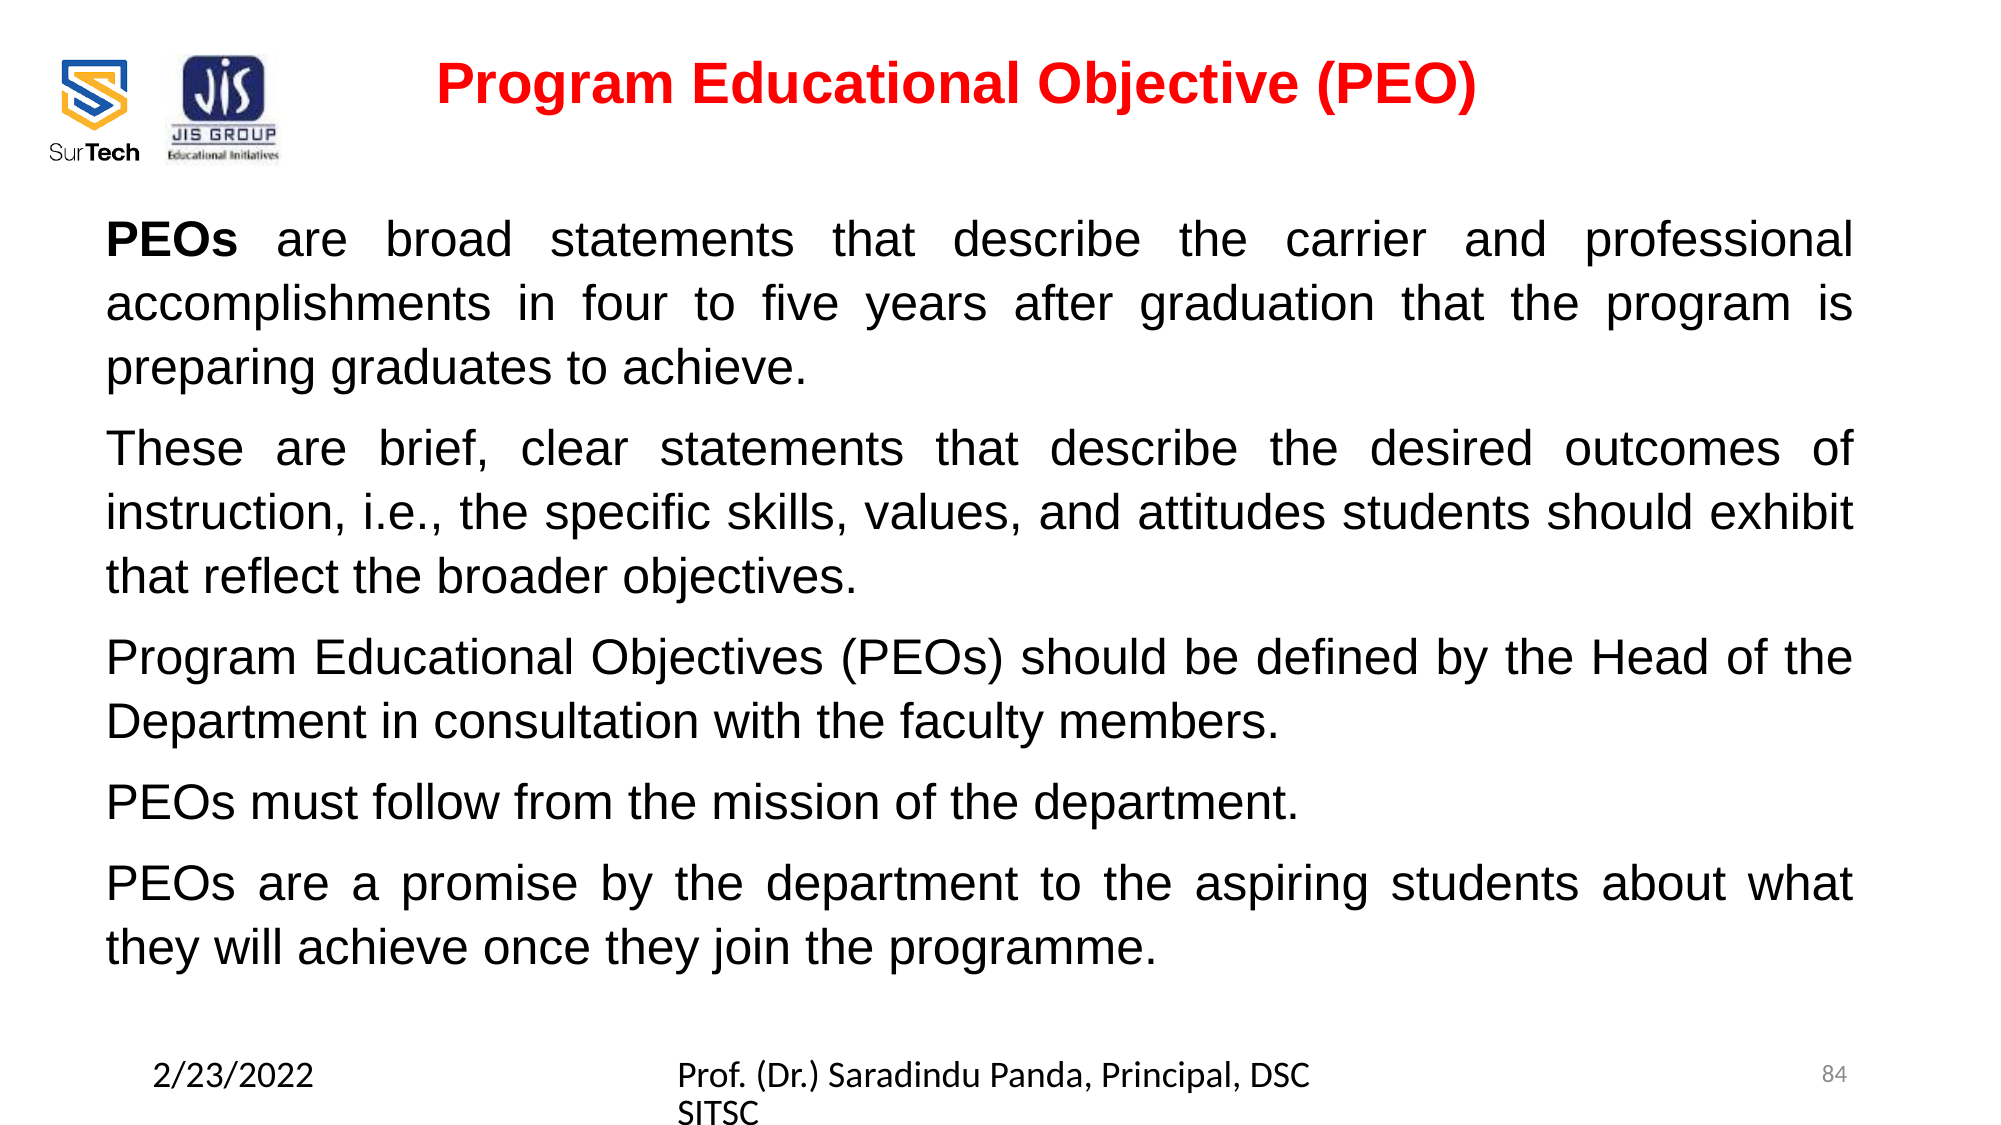

Program Educational Objective (PEO)
PEOs are broad statements that describe the carrier and professional accomplishments in four to five years after graduation that the program is preparing graduates to achieve.
These are brief, clear statements that describe the desired outcomes of instruction, i.e., the specific skills, values, and attitudes students should exhibit that reflect the broader objectives.
Program Educational Objectives (PEOs) should be defined by the Head of the Department in consultation with the faculty members.
PEOs must follow from the mission of the department.
PEOs are a promise by the department to the aspiring students about what they will achieve once they join the programme.
2/23/2022
Prof. (Dr.) Saradindu Panda, Principal, DSCSITSC
84